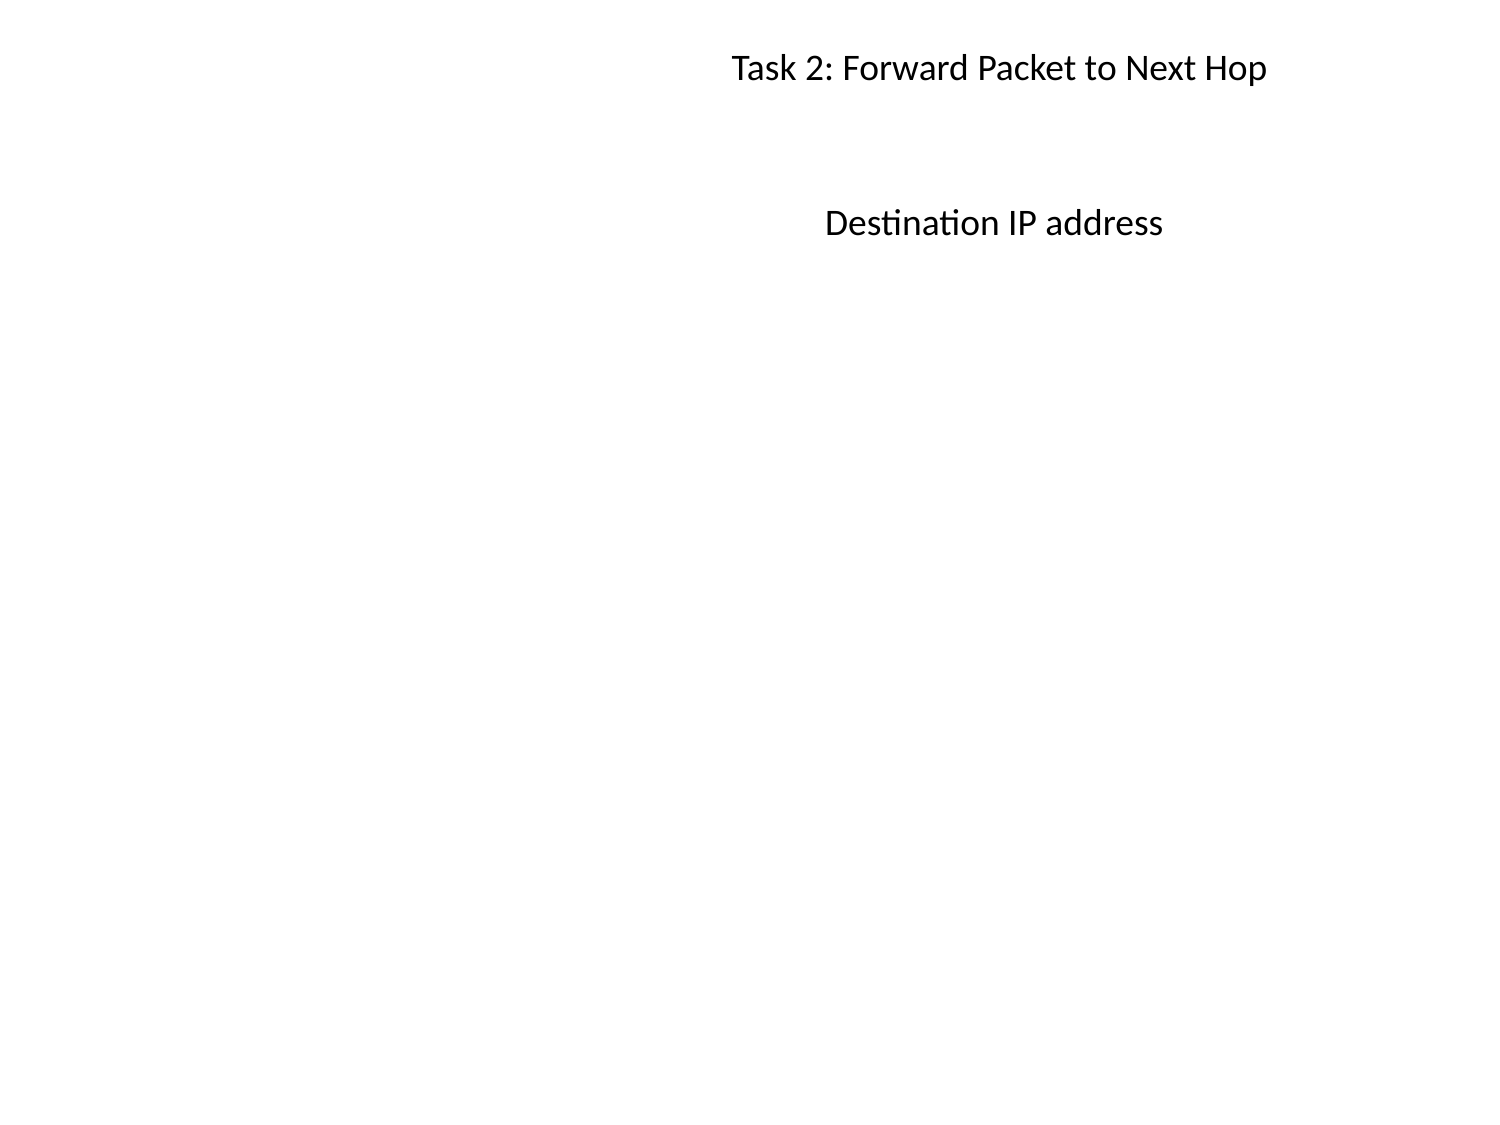

Task 2: Forward Packet to Next Hop
Destination IP address
IP Header
IP Payload